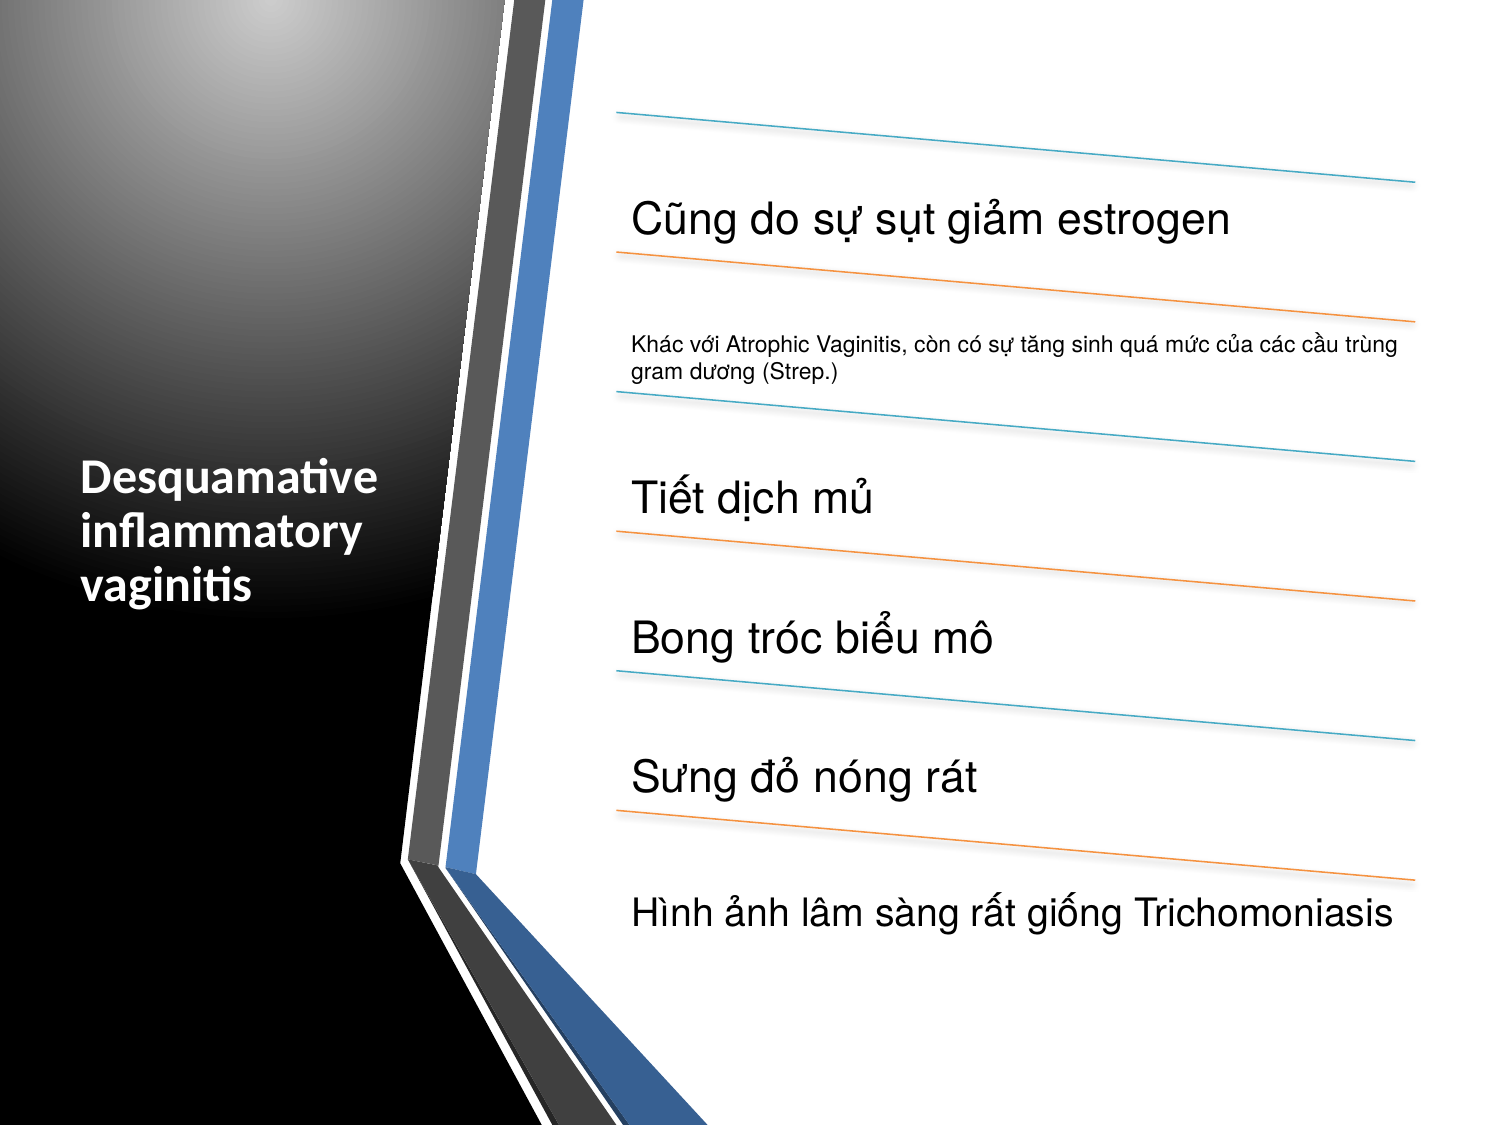

# Desquamative inflammatory vaginitis
Cũng do sự sụt giảm estrogen
Khác với Atrophic Vaginitis, còn có sự tăng sinh quá mức của các cầu trùng gram dương (Strep.)
Tiết dịch mủ
Bong tróc biểu mô
Sưng đỏ nóng rát
Hình ảnh lâm sàng rất giống Trichomoniasis